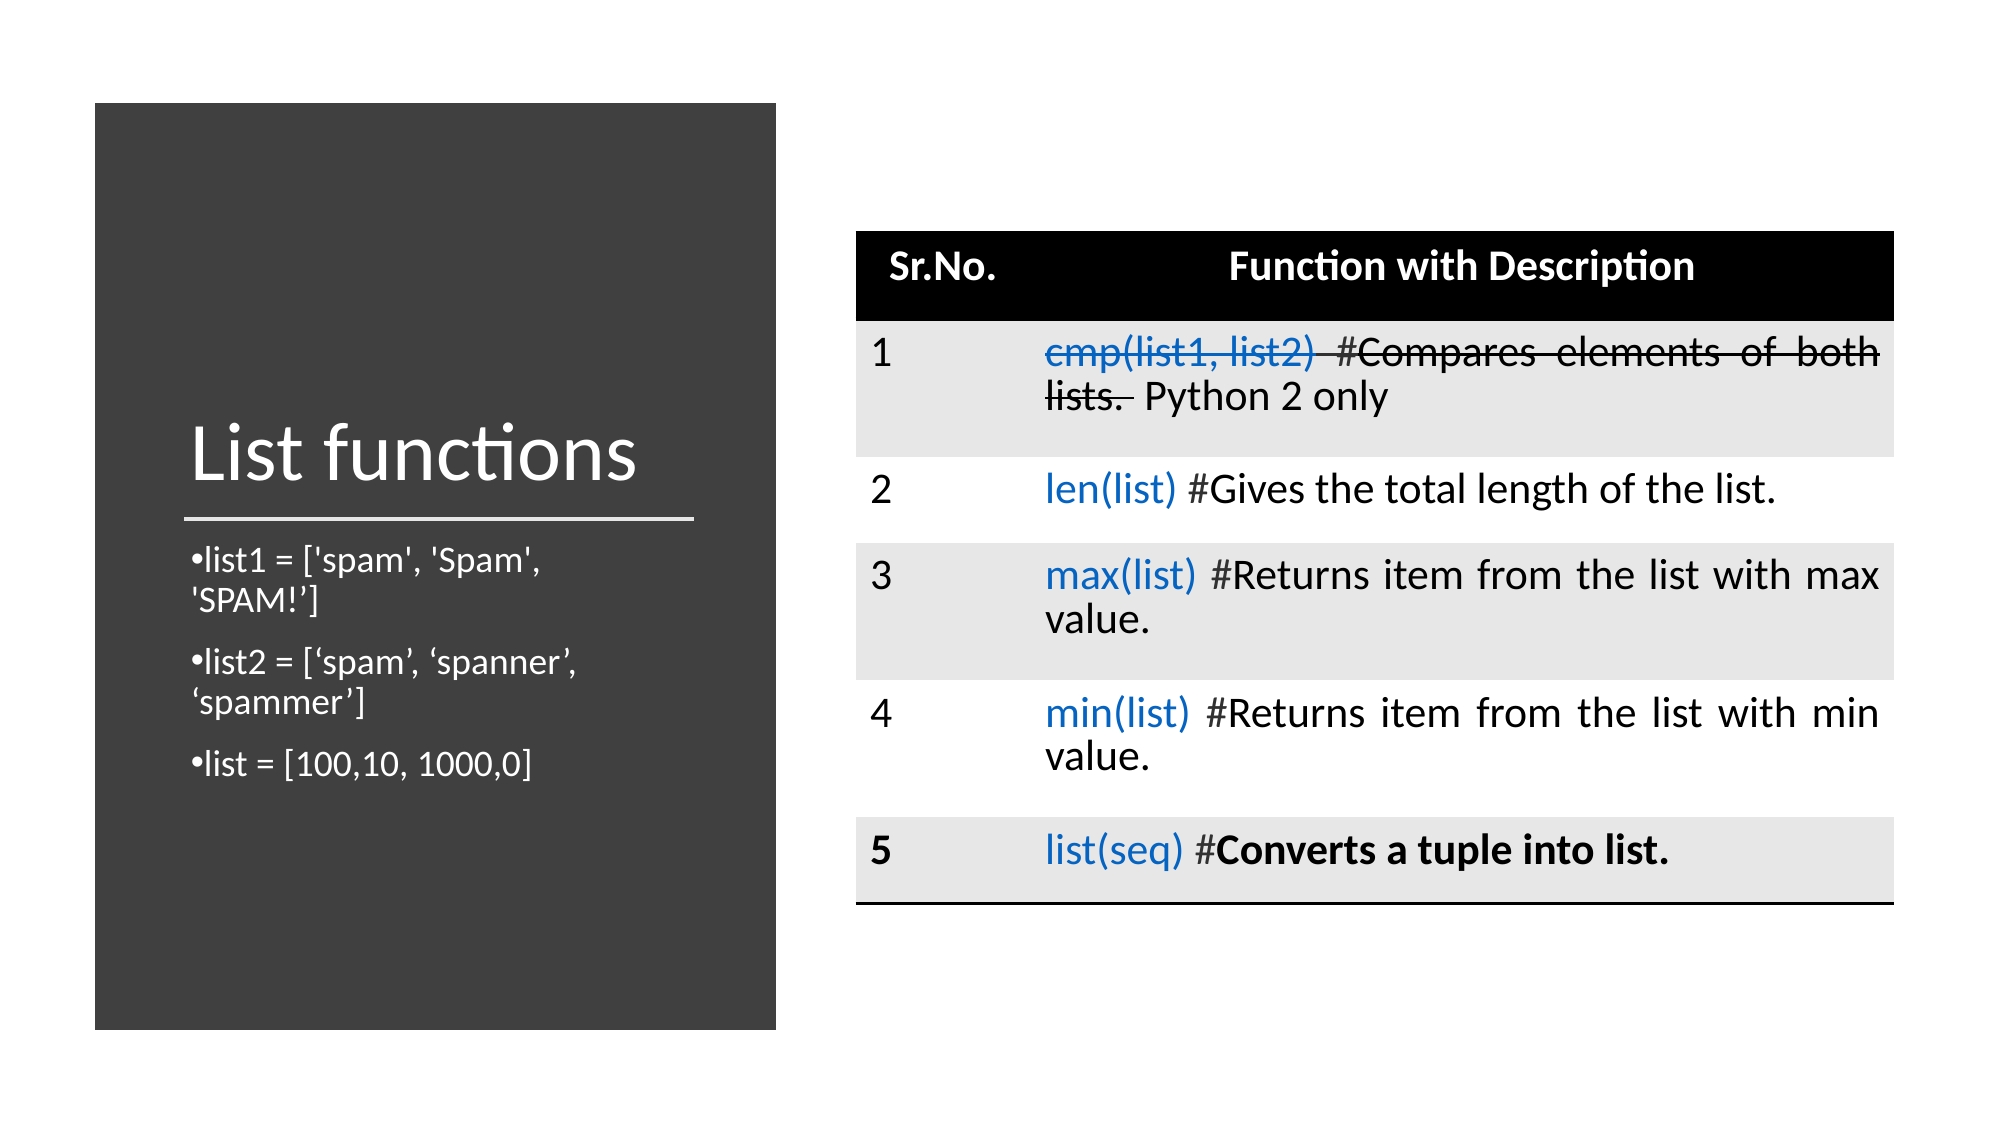

# List functions
| Sr.No. | Function with Description |
| --- | --- |
| 1 | cmp(list1, list2) #Compares elements of both lists. Python 2 only |
| 2 | len(list) #Gives the total length of the list. |
| 3 | max(list) #Returns item from the list with max value. |
| 4 | min(list) #Returns item from the list with min value. |
| 5 | list(seq) #Converts a tuple into list. |
list1 = ['spam', 'Spam', 'SPAM!’]
list2 = [‘spam’, ‘spanner’, ‘spammer’]
list = [100,10, 1000,0]